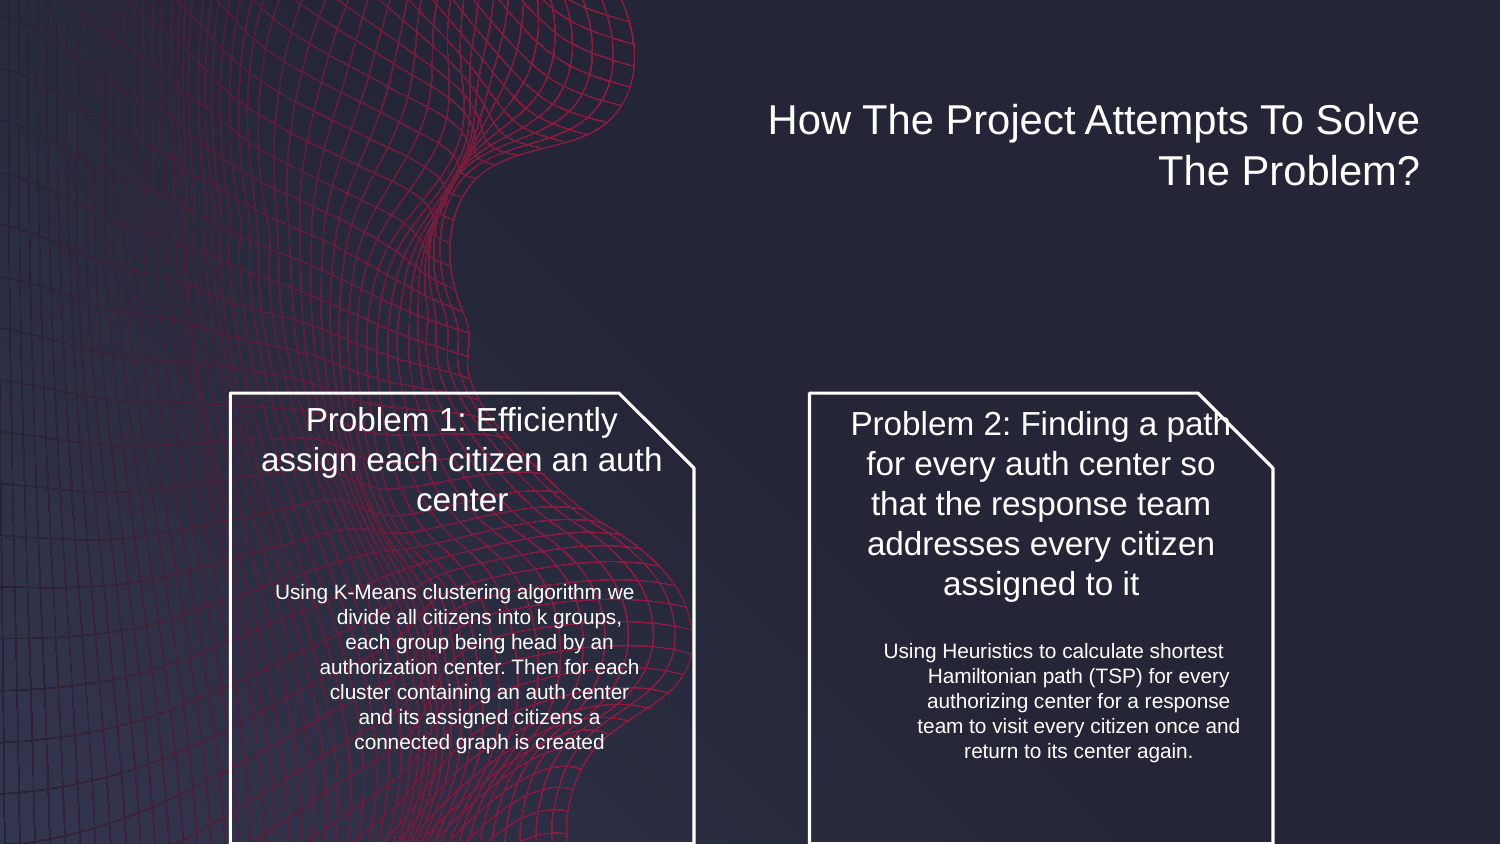

How The Project Attempts To Solve The Problem?
# Problem 1: Efficiently assign each citizen an auth center
Problem 2: Finding a path for every auth center so that the response team addresses every citizen assigned to it
Using K-Means clustering algorithm we divide all citizens into k groups, each group being head by an authorization center. Then for each cluster containing an auth center and its assigned citizens a connected graph is created
Using Heuristics to calculate shortest Hamiltonian path (TSP) for every authorizing center for a response team to visit every citizen once and return to its center again.